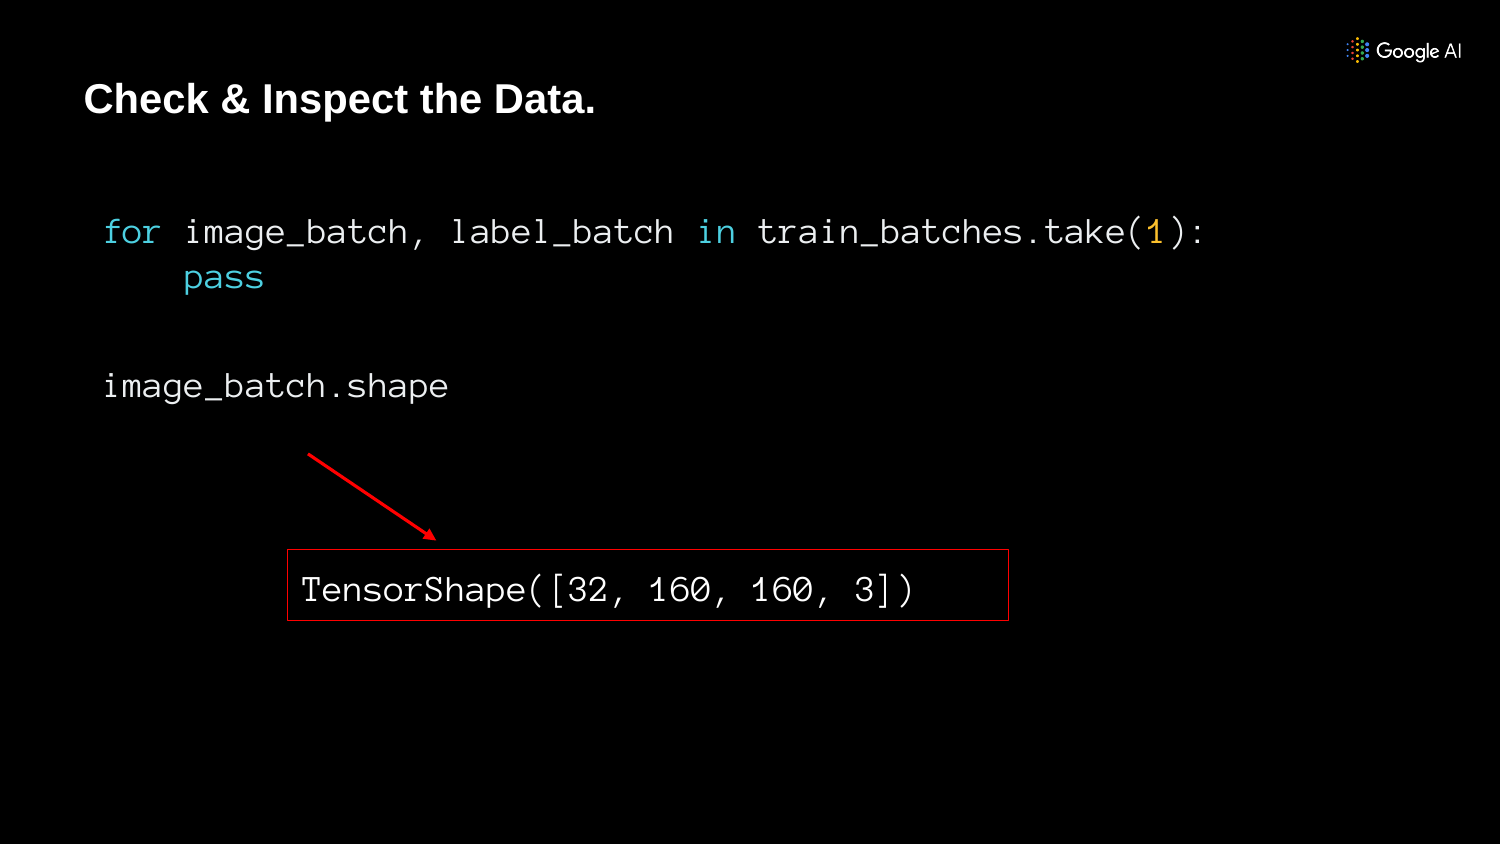

Check & Inspect the Data.
for image_batch, label_batch in train_batches.take(1):
    pass

image_batch.shape

TensorShape([32, 160, 160, 3])